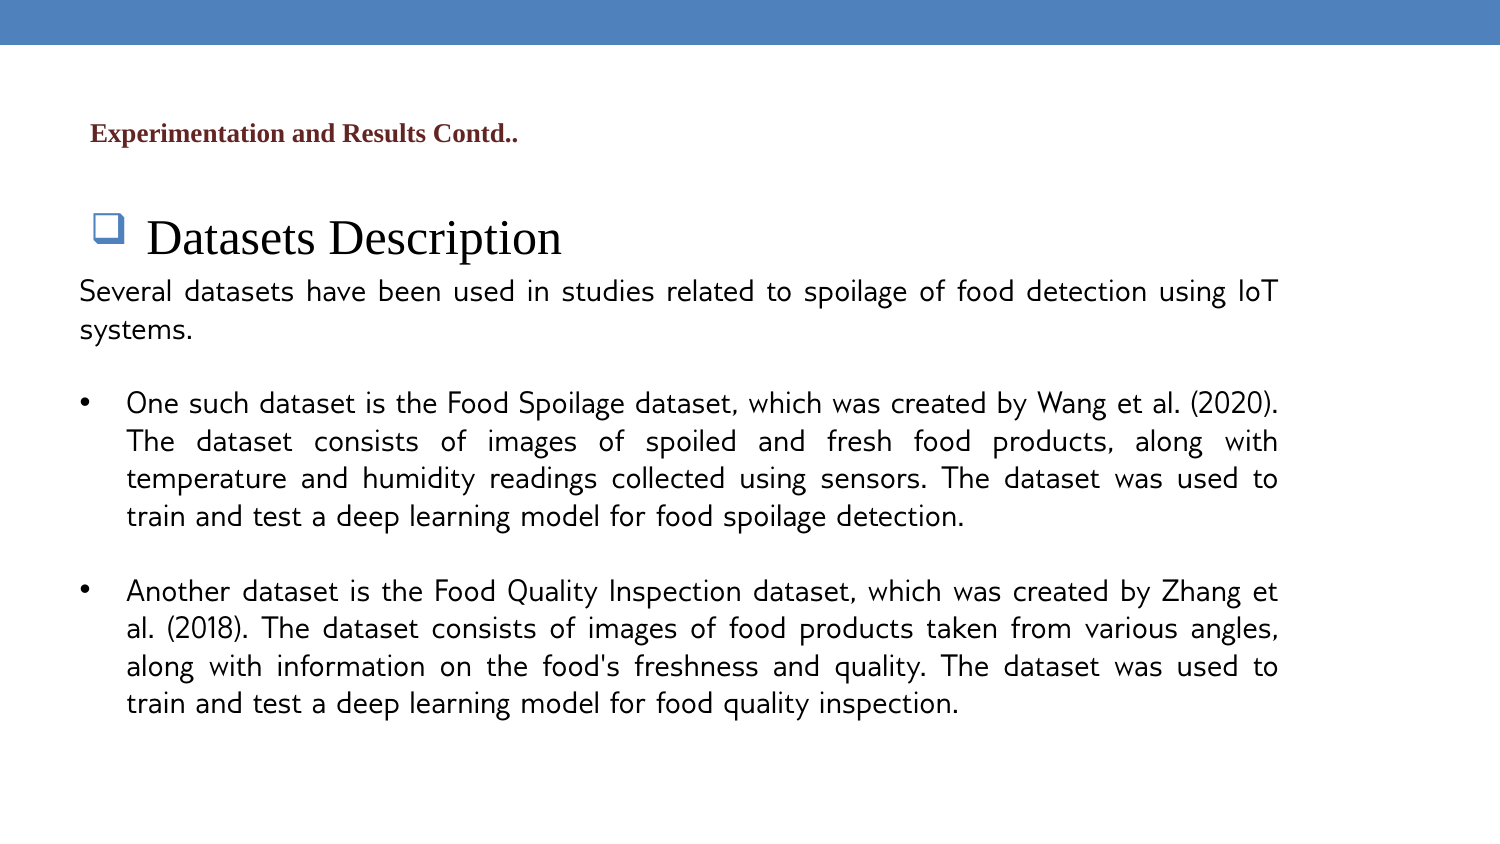

# Experimentation and Results Contd..
Datasets Description

Several datasets have been used in studies related to spoilage of food detection using IoT systems.

One such dataset is the Food Spoilage dataset, which was created by Wang et al. (2020). The dataset consists of images of spoiled and fresh food products, along with temperature and humidity readings collected using sensors. The dataset was used to train and test a deep learning model for food spoilage detection.

Another dataset is the Food Quality Inspection dataset, which was created by Zhang et al. (2018). The dataset consists of images of food products taken from various angles, along with information on the food's freshness and quality. The dataset was used to train and test a deep learning model for food quality inspection.